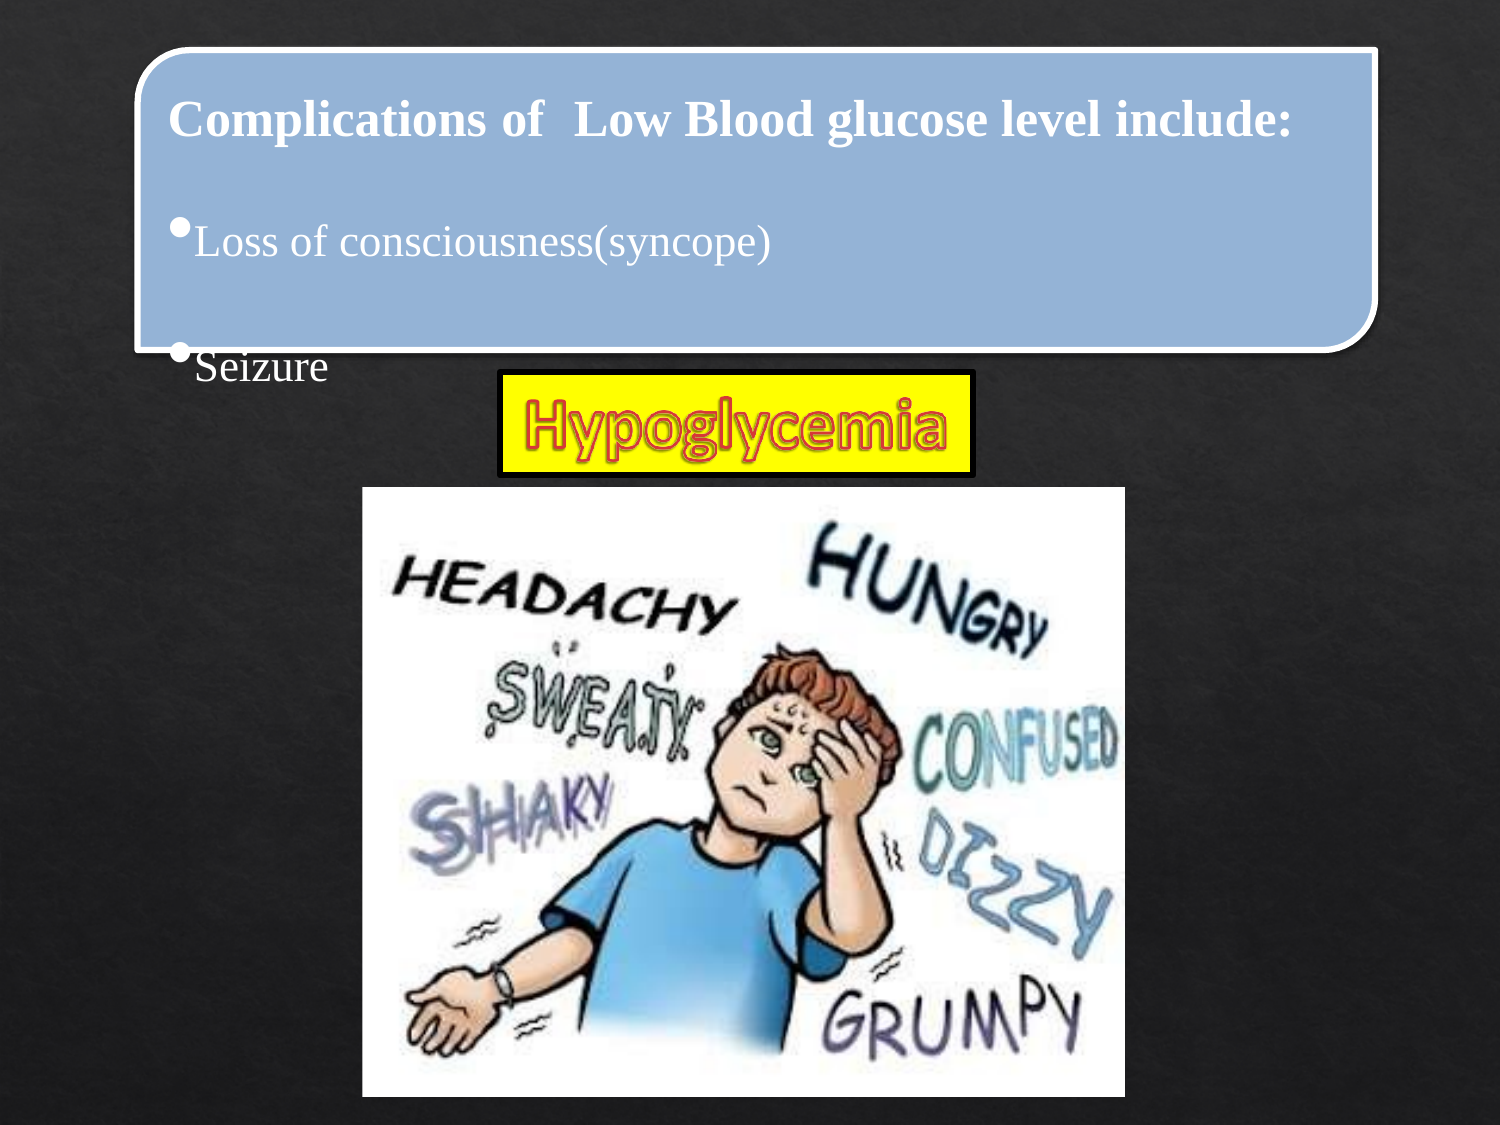

Complications of	Low Blood glucose level include:
Loss of consciousness(syncope)
Seizure